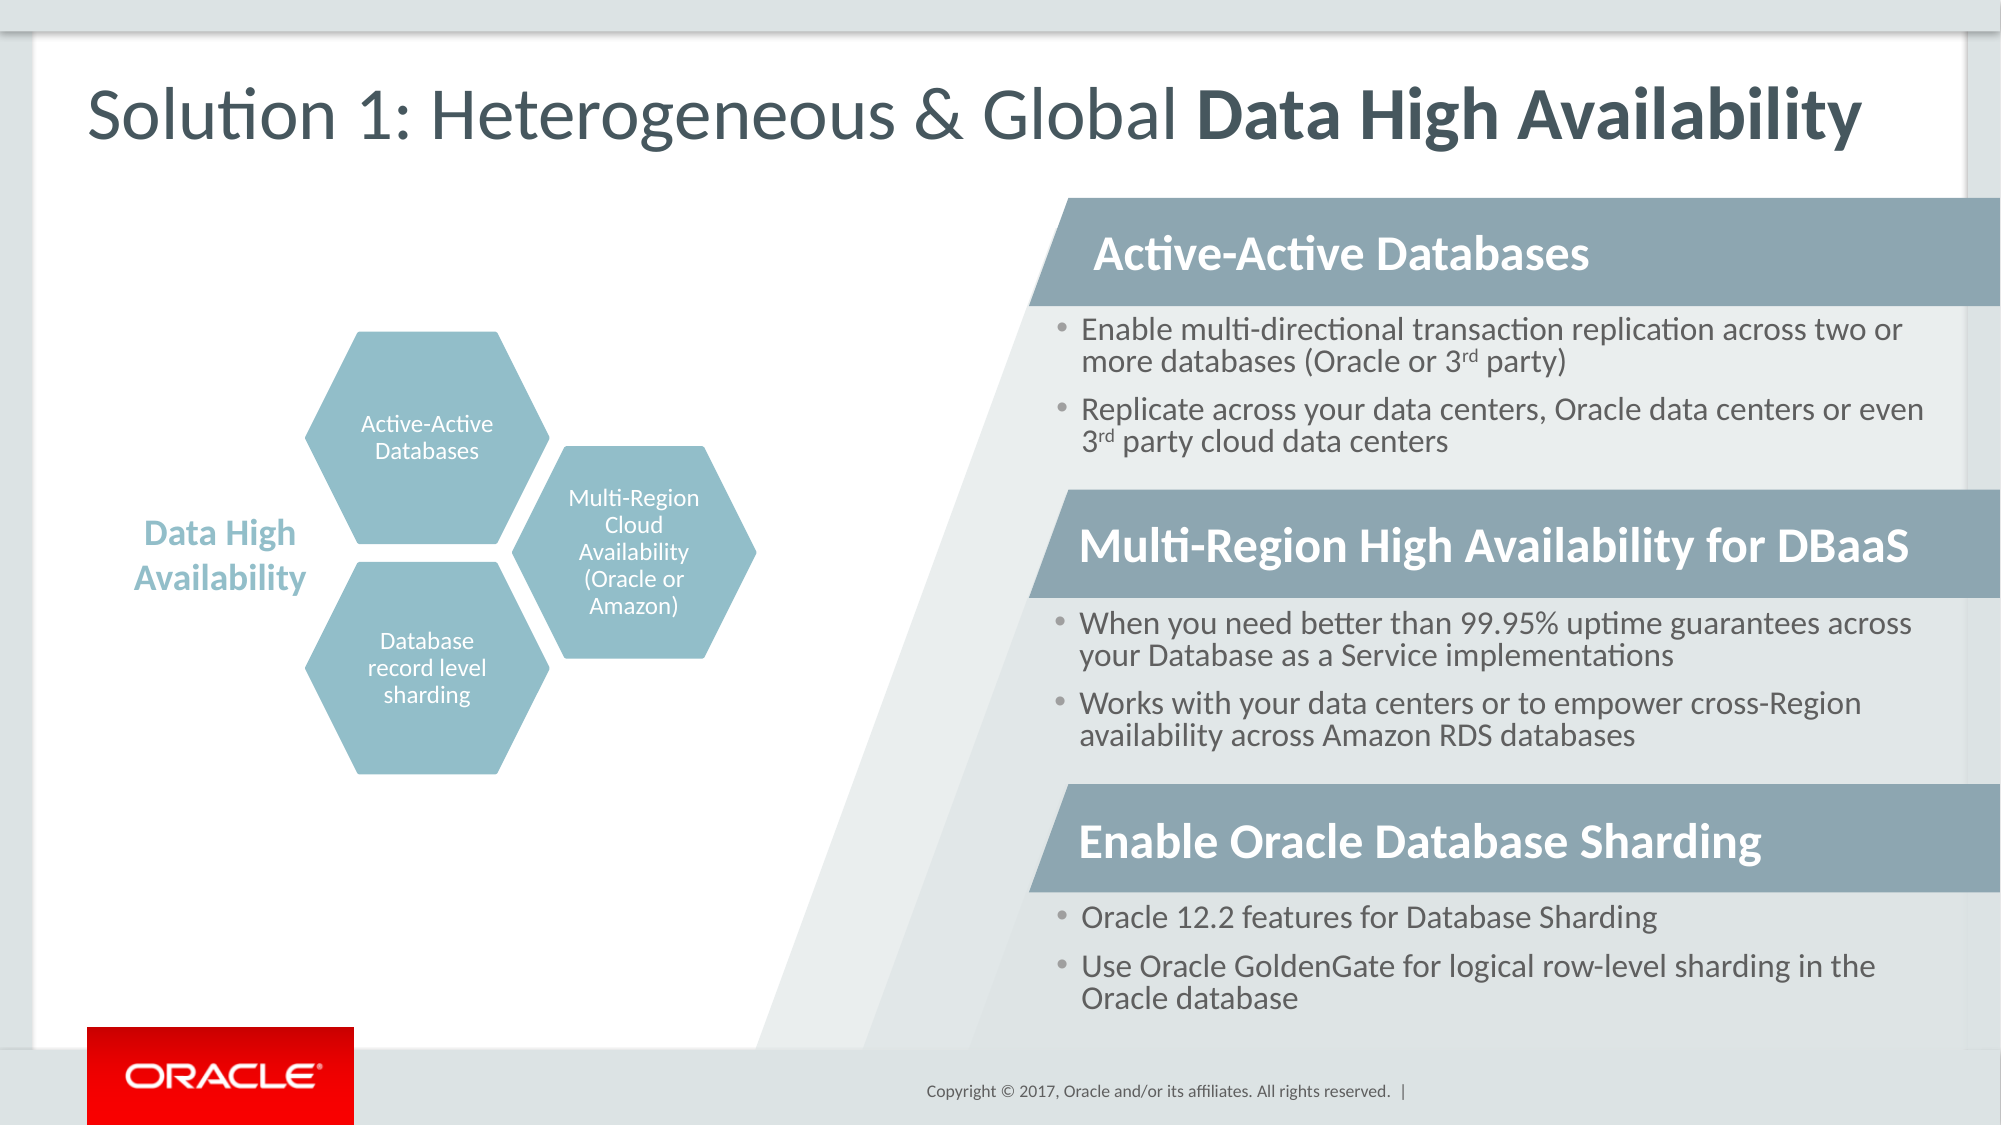

# Solution 1: Heterogeneous & Global Data High Availability

Active-Active Databases

Enable multi-directional transaction replication across two or more databases (Oracle or 3rd party)
Replicate across your data centers, Oracle data centers or even 3rd party cloud data centers

Active-Active Databases

Multi-Region Cloud Availability (Oracle or Amazon)
Data High
Availability

Multi-Region High Availability for DBaaS

Database record level sharding
When you need better than 99.95% uptime guarantees across your Database as a Service implementations
Works with your data centers or to empower cross-Region availability across Amazon RDS databases

Enable Oracle Database Sharding
Oracle 12.2 features for Database Sharding
Use Oracle GoldenGate for logical row-level sharding in the Oracle database